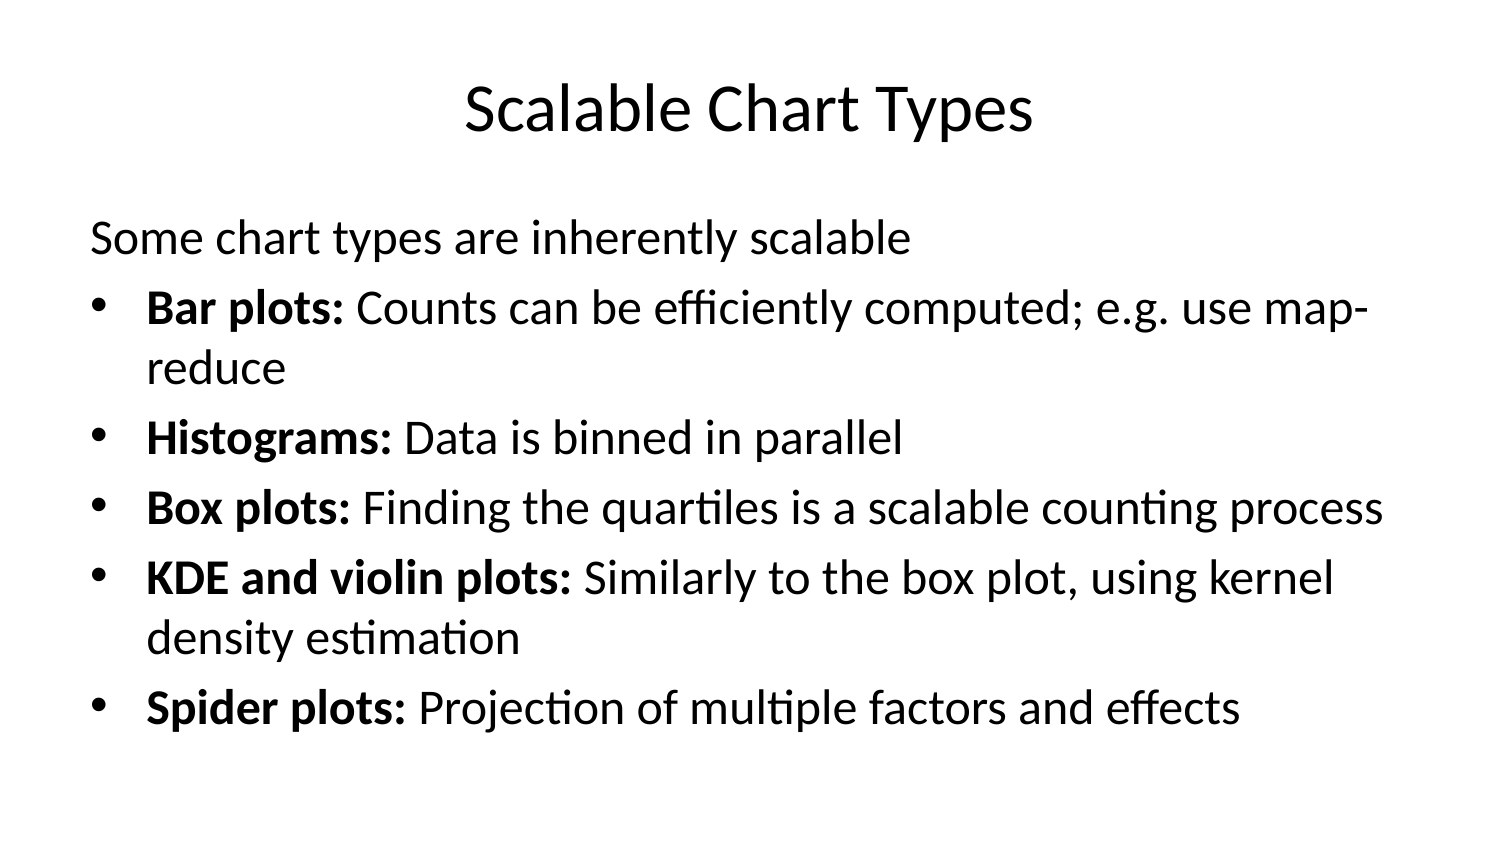

# Scalable Chart Types
Some chart types are inherently scalable
Bar plots: Counts can be efficiently computed; e.g. use map-reduce
Histograms: Data is binned in parallel
Box plots: Finding the quartiles is a scalable counting process
KDE and violin plots: Similarly to the box plot, using kernel density estimation
Spider plots: Projection of multiple factors and effects